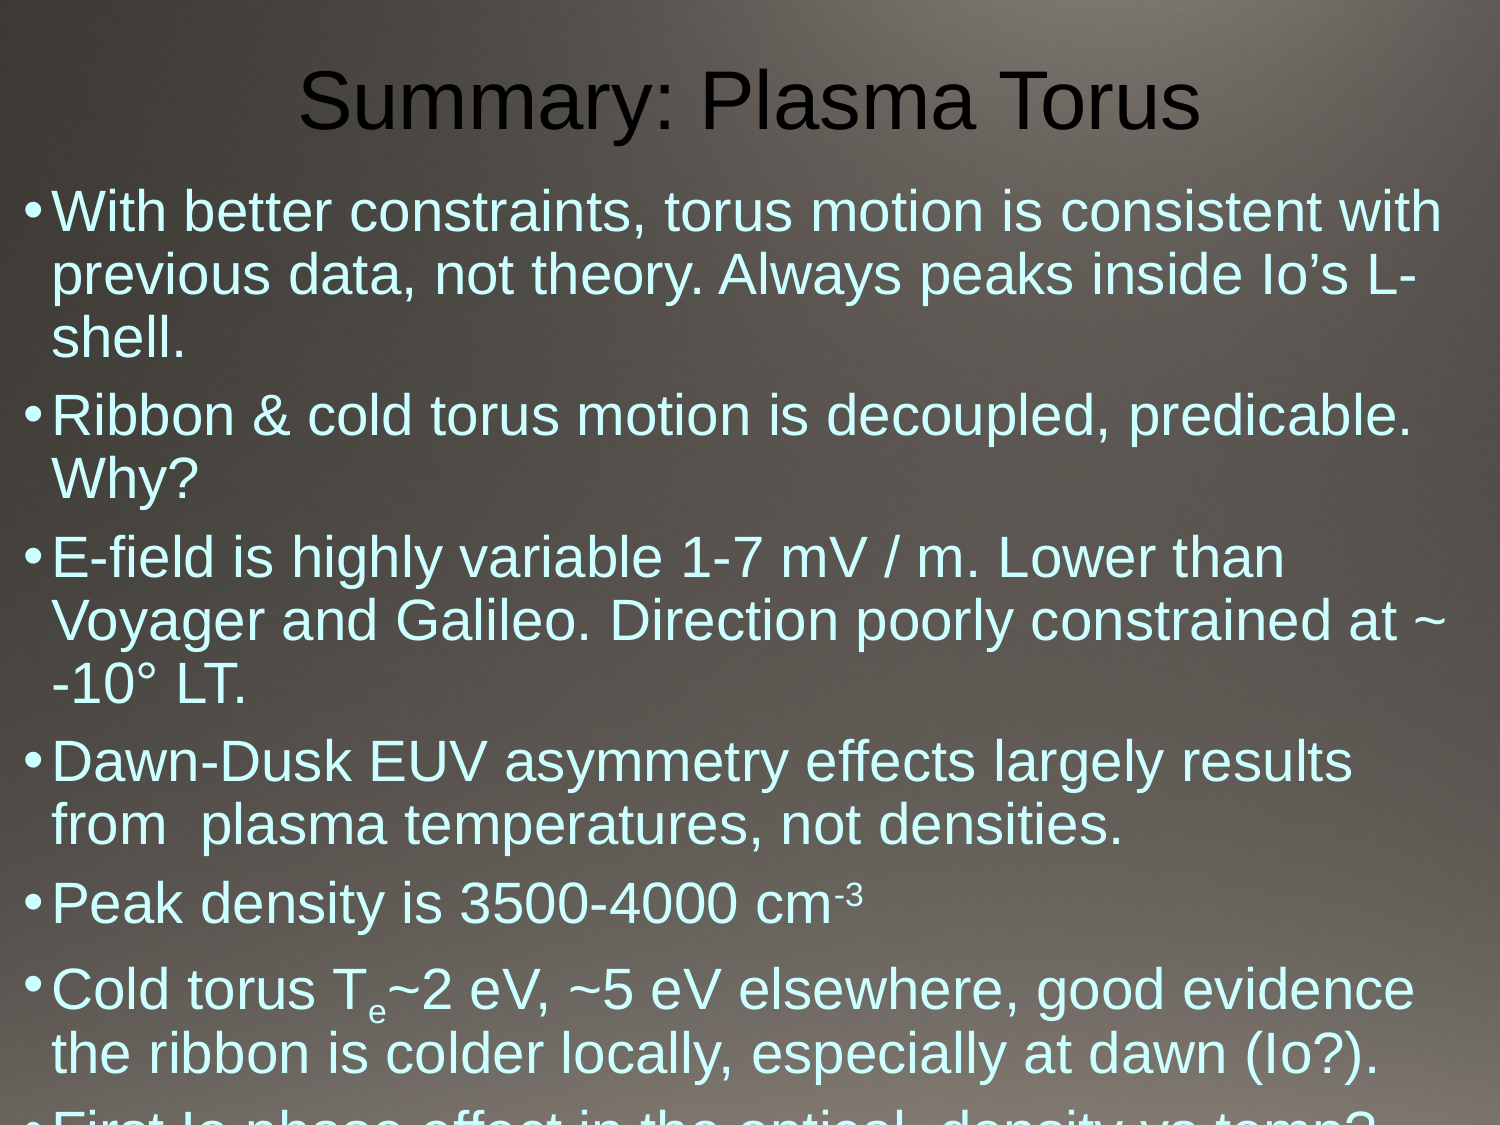

# Summary: Plasma Torus
With better constraints, torus motion is consistent with previous data, not theory. Always peaks inside Io’s L-shell.
Ribbon & cold torus motion is decoupled, predicable. Why?
E-field is highly variable 1-7 mV / m. Lower than Voyager and Galileo. Direction poorly constrained at ~ -10° LT.
Dawn-Dusk EUV asymmetry effects largely results from  plasma temperatures, not densities.
Peak density is 3500-4000 cm-3
Cold torus Te~2 eV, ~5 eV elsewhere, good evidence the ribbon is colder locally, especially at dawn (Io?).
First Io phase effect in the optical, density vs temp?
No longitudinal “active region.” Structure resembles Hisaki & prob. relates to conditions at last Io conjunction (<12.9h)